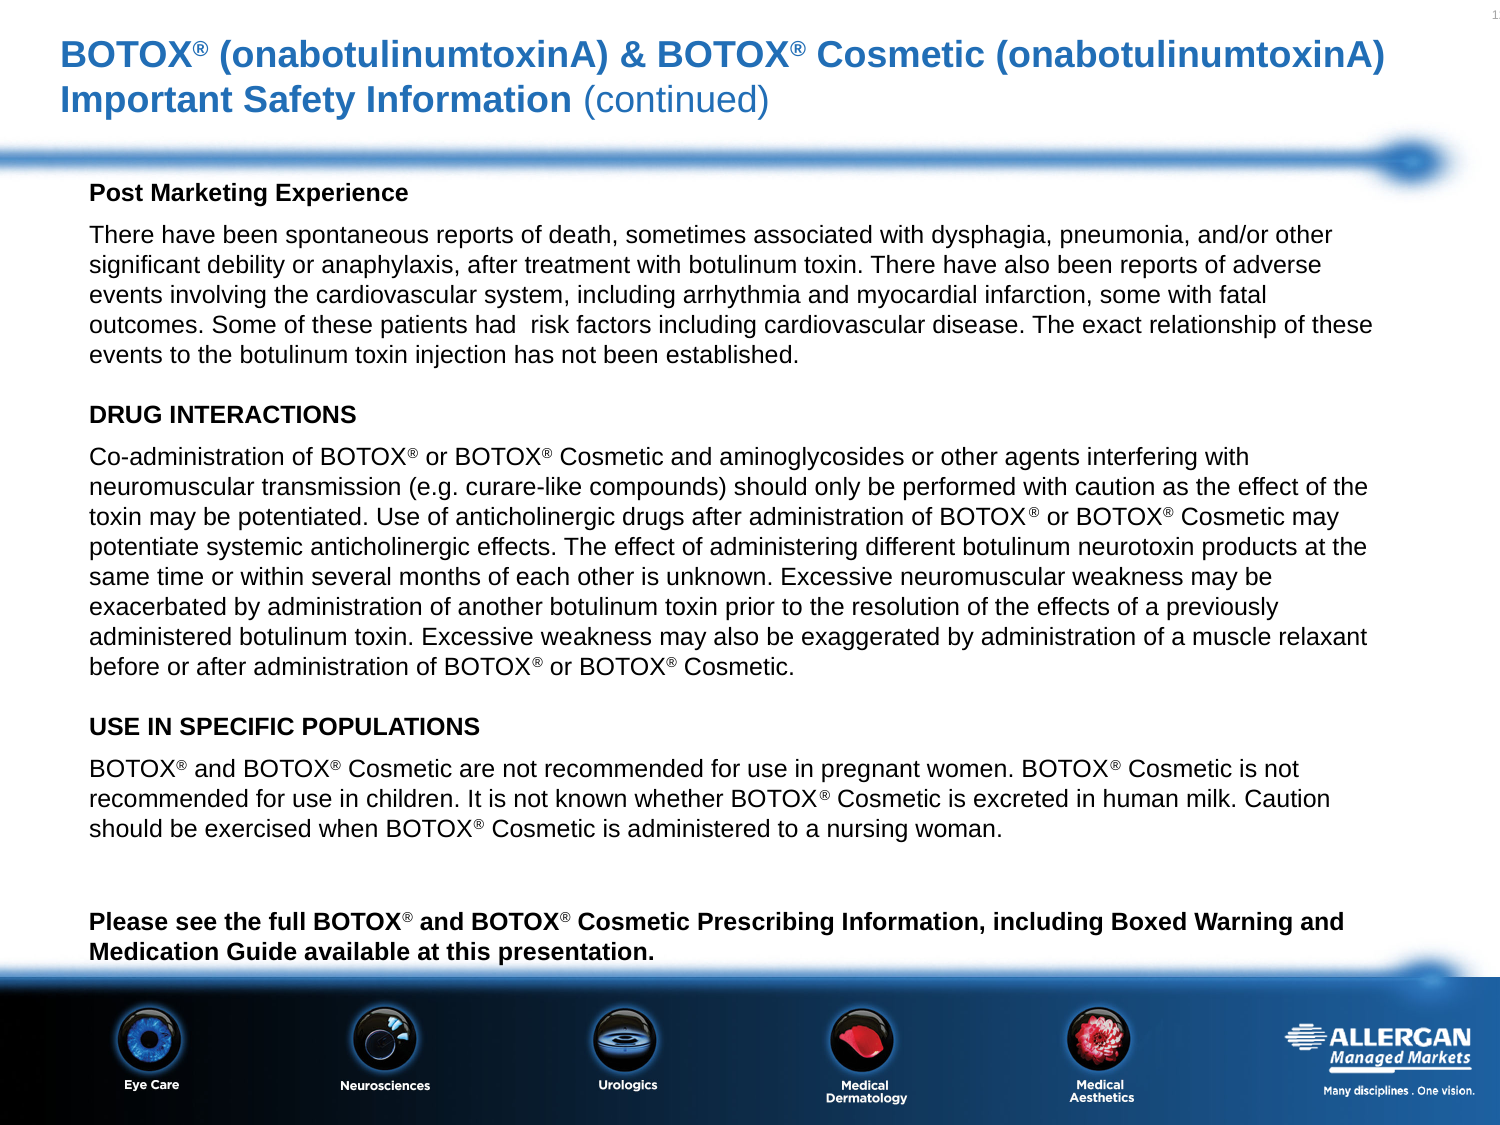

# BOTOX® (onabotulinumtoxinA) & BOTOX® Cosmetic (onabotulinumtoxinA) Important Safety Information (continued)
Post Marketing Experience
There have been spontaneous reports of death, sometimes associated with dysphagia, pneumonia, and/or other significant debility or anaphylaxis, after treatment with botulinum toxin. There have also been reports of adverse events involving the cardiovascular system, including arrhythmia and myocardial infarction, some with fatal outcomes. Some of these patients had  risk factors including cardiovascular disease. The exact relationship of these events to the botulinum toxin injection has not been established.
DRUG INTERACTIONS
Co-administration of BOTOX® or BOTOX® Cosmetic and aminoglycosides or other agents interfering with neuromuscular transmission (e.g. curare-like compounds) should only be performed with caution as the effect of the toxin may be potentiated. Use of anticholinergic drugs after administration of BOTOX® or BOTOX® Cosmetic may potentiate systemic anticholinergic effects. The effect of administering different botulinum neurotoxin products at the same time or within several months of each other is unknown. Excessive neuromuscular weakness may be exacerbated by administration of another botulinum toxin prior to the resolution of the effects of a previously administered botulinum toxin. Excessive weakness may also be exaggerated by administration of a muscle relaxant before or after administration of BOTOX® or BOTOX® Cosmetic.
USE IN SPECIFIC POPULATIONS
BOTOX® and BOTOX® Cosmetic are not recommended for use in pregnant women. BOTOX® Cosmetic is not recommended for use in children. It is not known whether BOTOX® Cosmetic is excreted in human milk. Caution should be exercised when BOTOX® Cosmetic is administered to a nursing woman.
Please see the full BOTOX® and BOTOX® Cosmetic Prescribing Information, including Boxed Warning and Medication Guide available at this presentation.